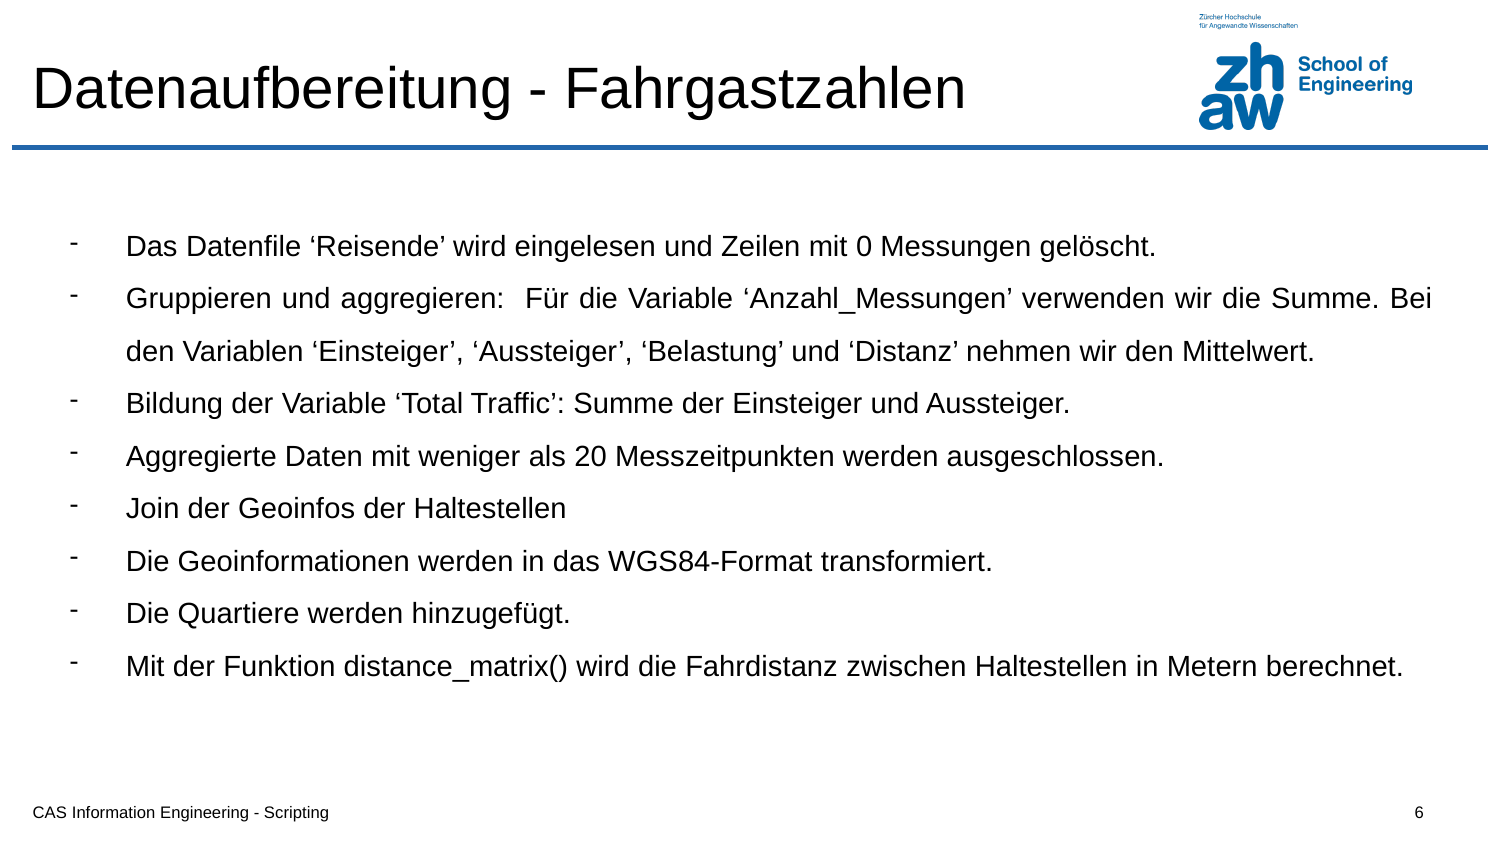

# Datenaufbereitung - Fahrgastzahlen
Das Datenfile ‘Reisende’ wird eingelesen und Zeilen mit 0 Messungen gelöscht.
Gruppieren und aggregieren:  Für die Variable ‘Anzahl_Messungen’ verwenden wir die Summe. Bei den Variablen ‘Einsteiger’, ‘Aussteiger’, ‘Belastung’ und ‘Distanz’ nehmen wir den Mittelwert.
Bildung der Variable ‘Total Traffic’: Summe der Einsteiger und Aussteiger.
Aggregierte Daten mit weniger als 20 Messzeitpunkten werden ausgeschlossen.
Join der Geoinfos der Haltestellen
Die Geoinformationen werden in das WGS84-Format transformiert.
Die Quartiere werden hinzugefügt.
Mit der Funktion distance_matrix() wird die Fahrdistanz zwischen Haltestellen in Metern berechnet.
CAS Information Engineering - Scripting
6